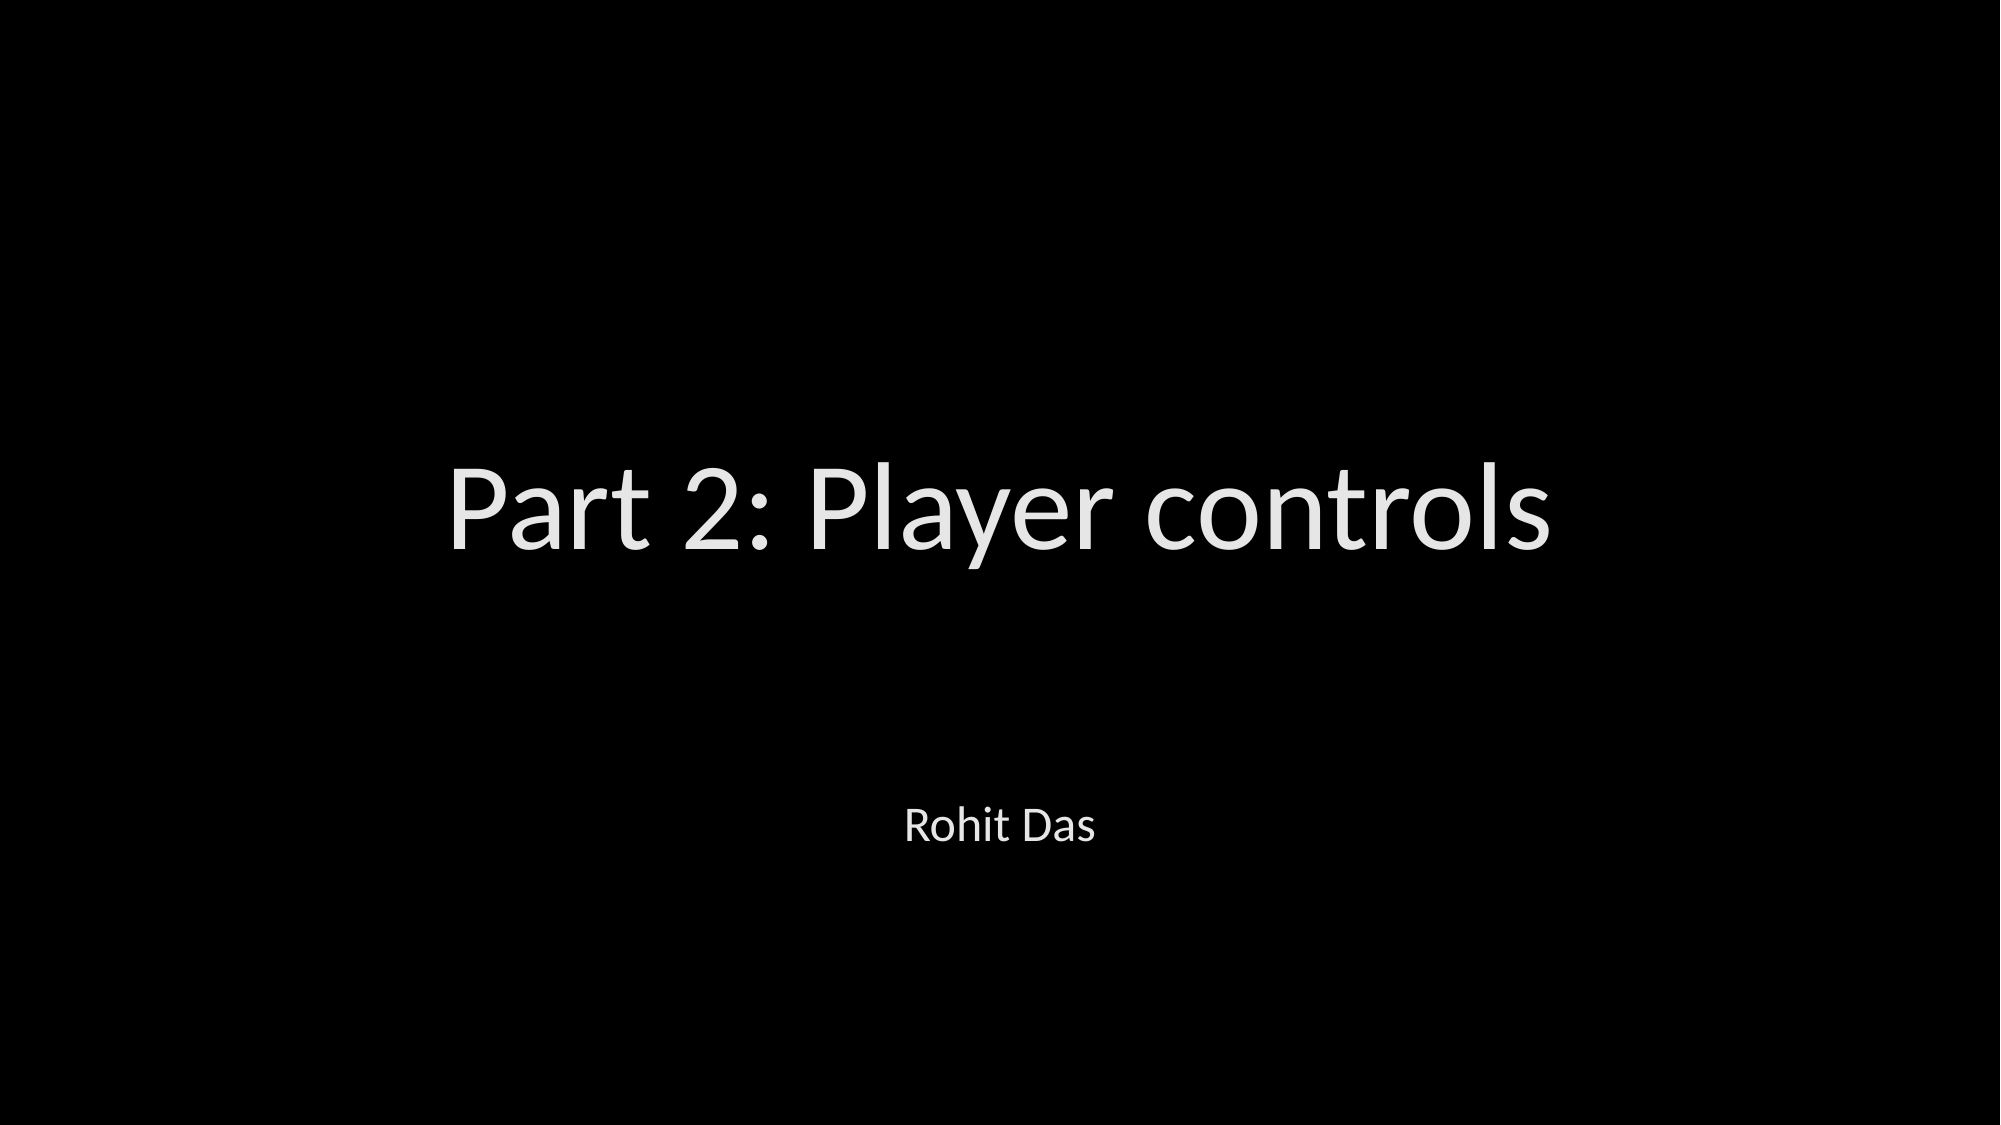

# Part 2: Player controls
Rohit Das